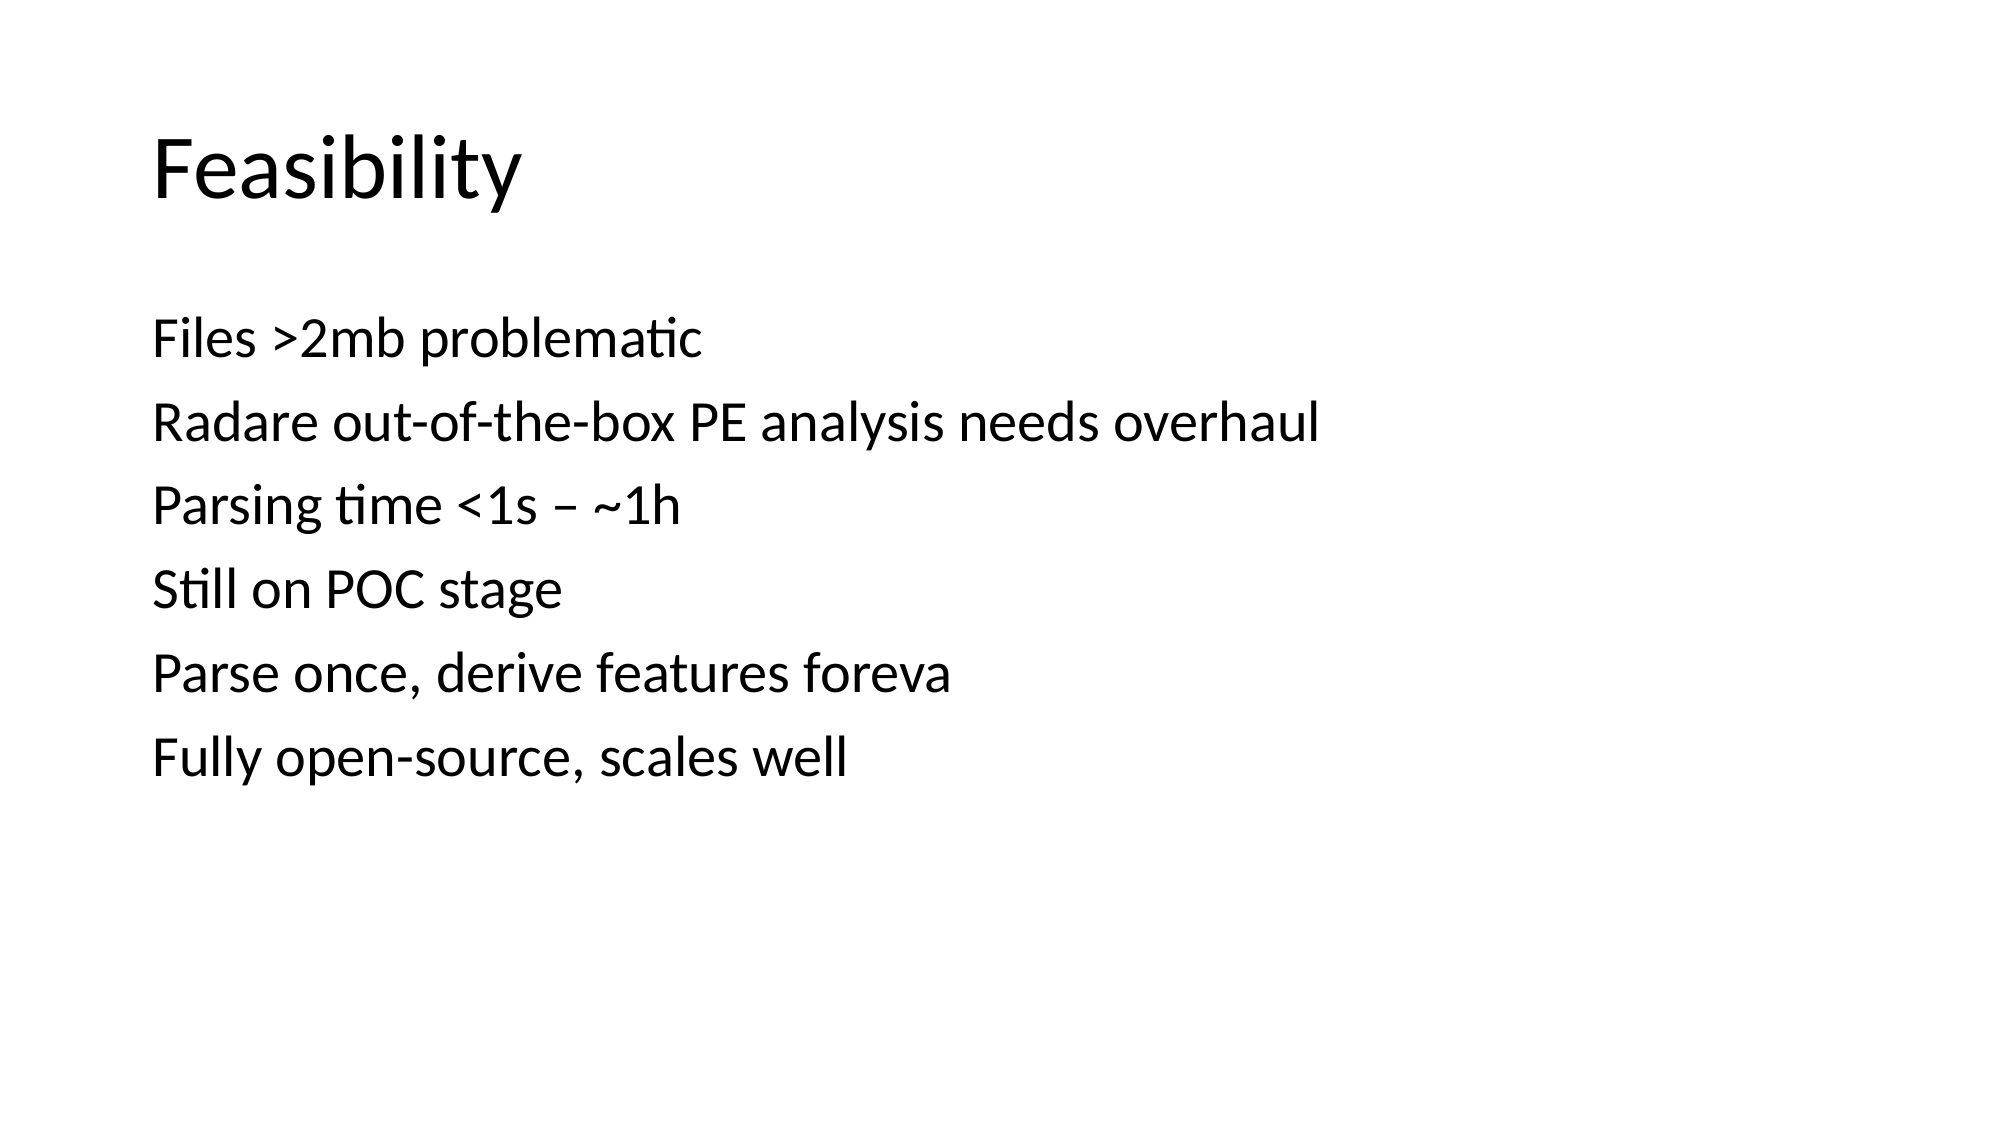

# Feasibility
Files >2mb problematic
Radare out-of-the-box PE analysis needs overhaul
Parsing time <1s – ~1h
Still on POC stage
Parse once, derive features foreva
Fully open-source, scales well